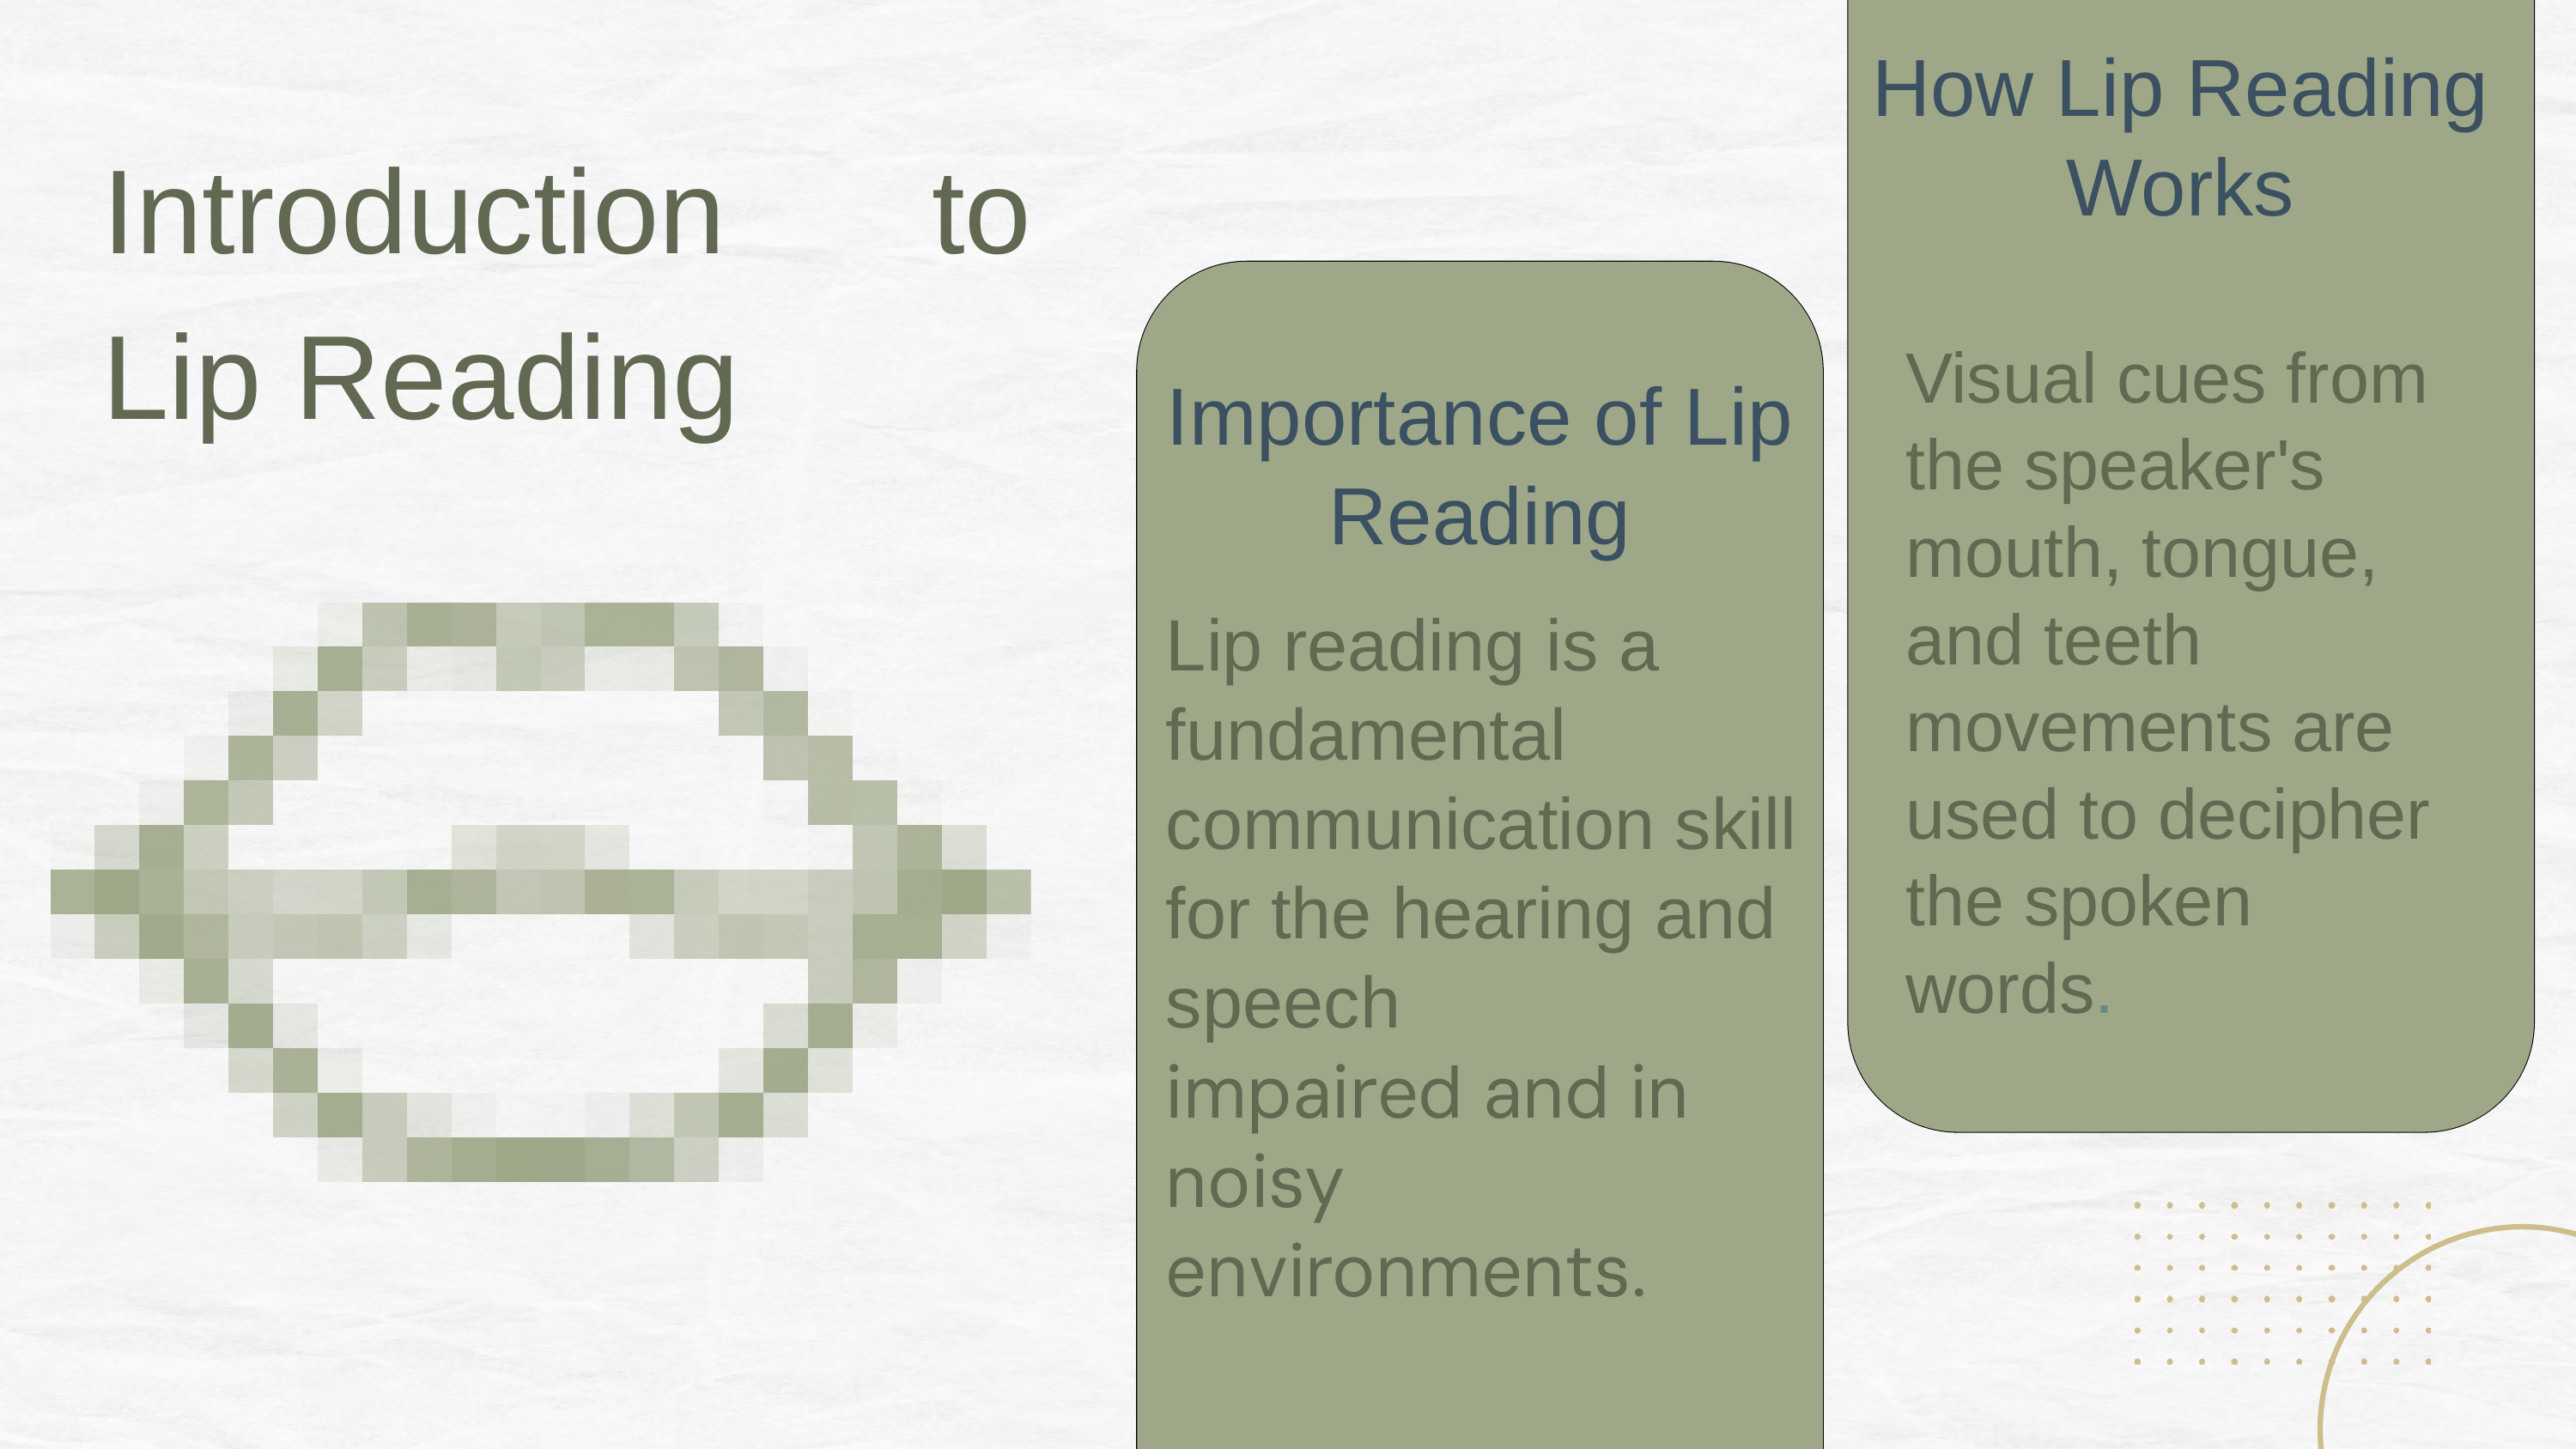

How Lip Reading Works
Introduction to Lip Reading

Visual cues from the speaker's mouth, tongue, and teeth movements are used to decipher the spoken words.
Importance of Lip Reading
Lip reading is a fundamental communication skill for the hearing and speech
impaired and in noisy environments.